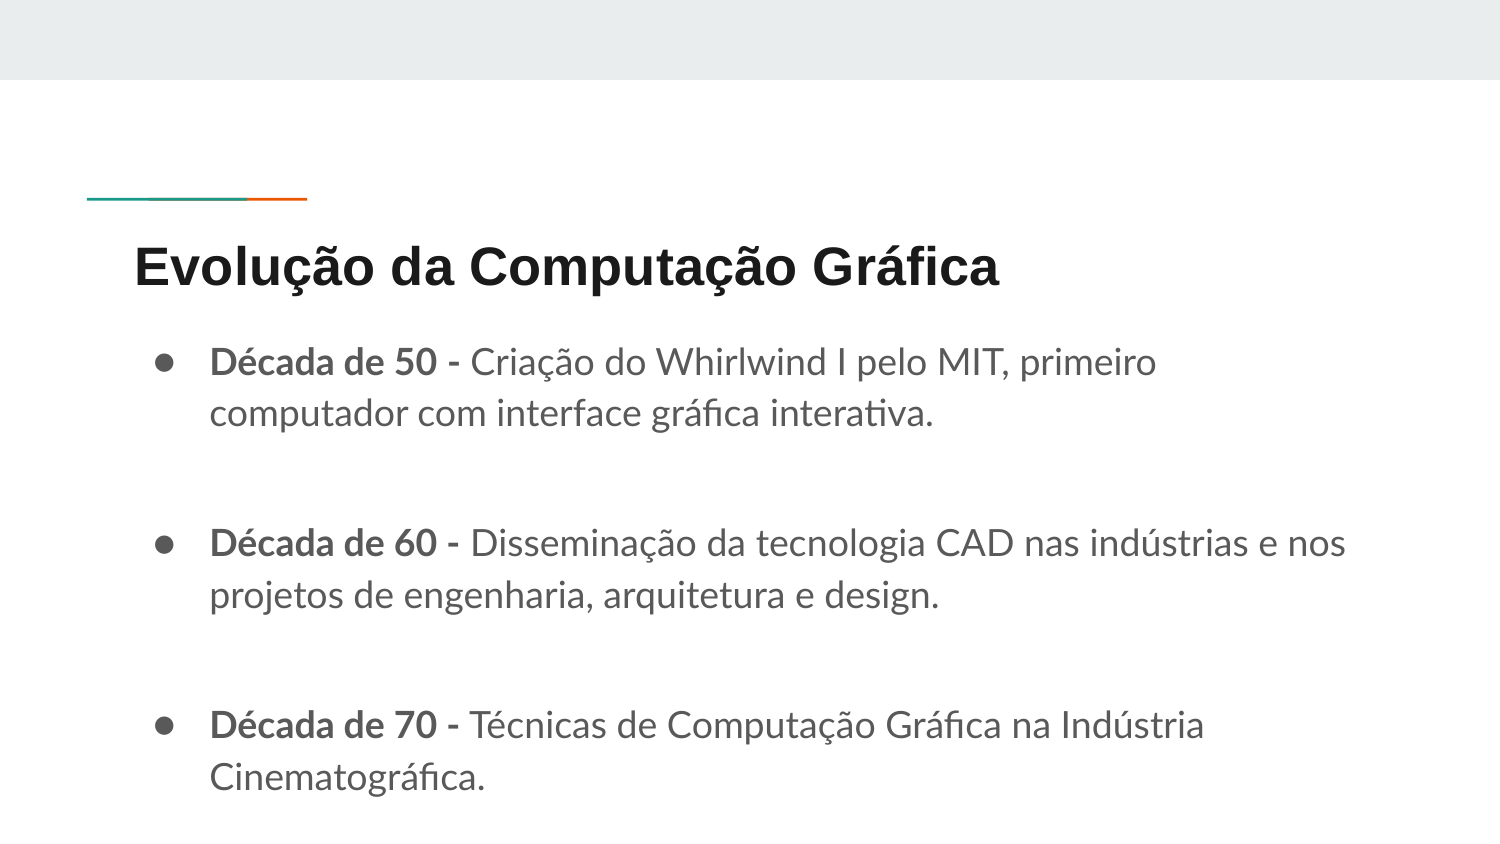

# Evolução da Computação Gráfica
Década de 50 - Criação do Whirlwind I pelo MIT, primeiro computador com interface gráfica interativa.

Década de 60 - Disseminação da tecnologia CAD nas indústrias e nos projetos de engenharia, arquitetura e design.

Década de 70 - Técnicas de Computação Gráfica na Indústria Cinematográfica.